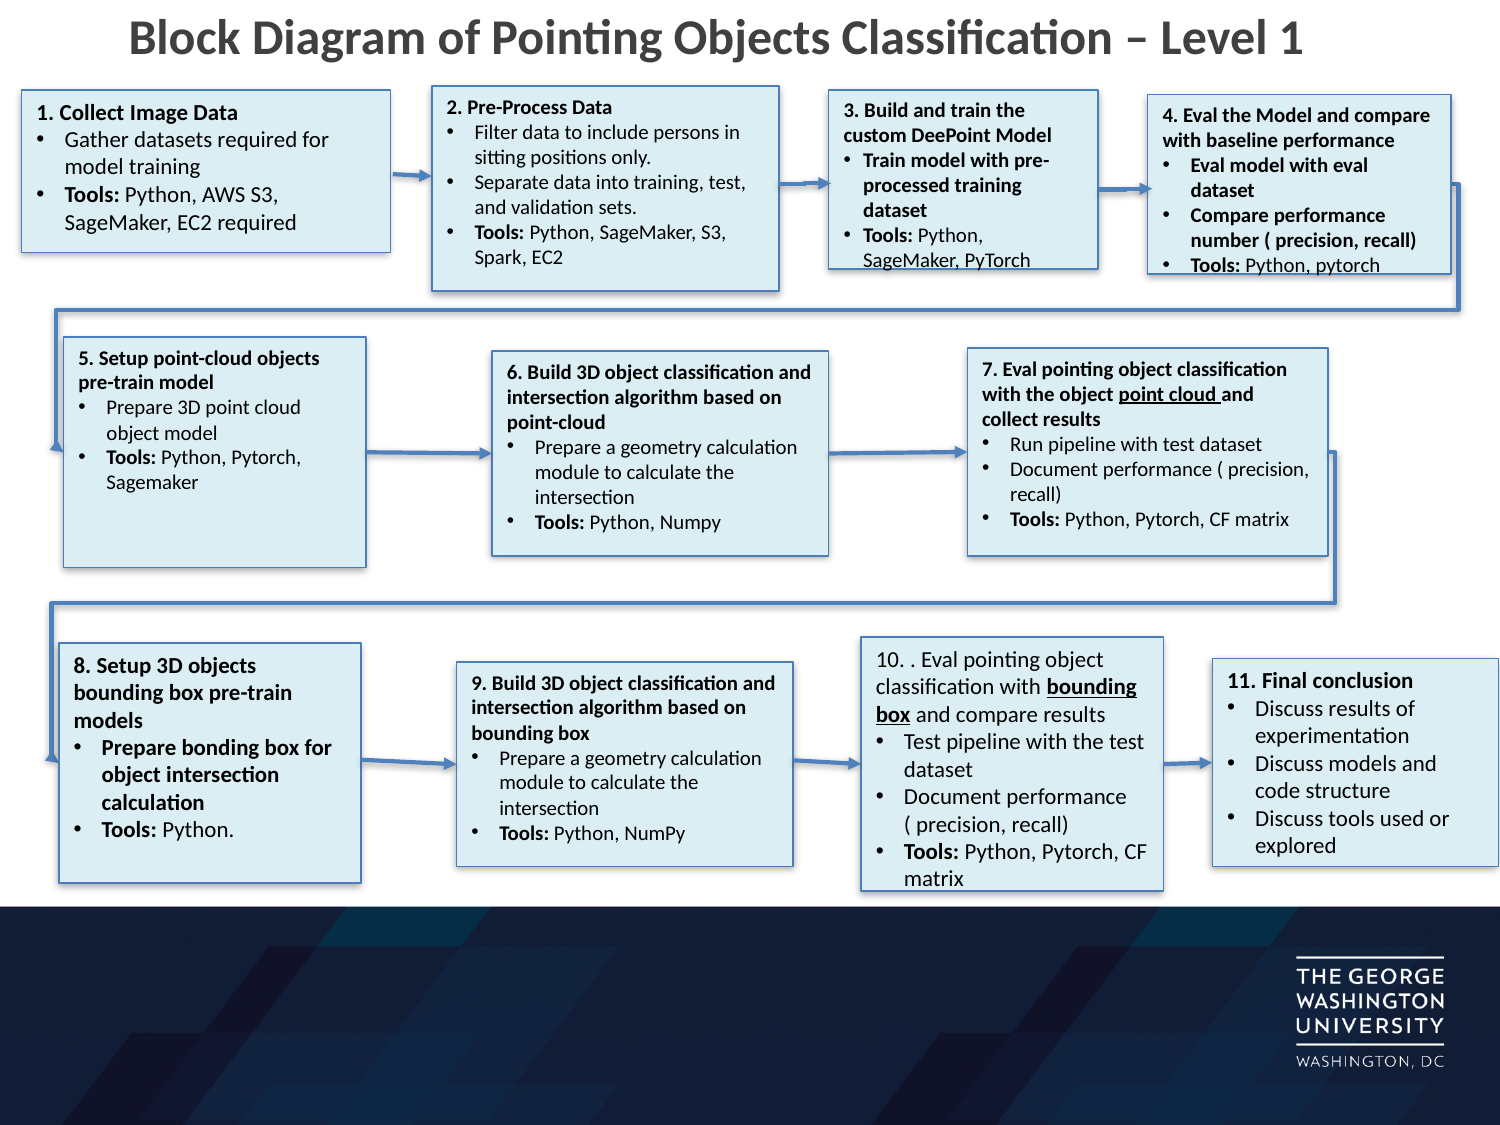

Block Diagram of Pointing Objects Classification – Level 1
2. Pre-Process Data
Filter data to include persons in sitting positions only.
Separate data into training, test, and validation sets.
Tools: Python, SageMaker, S3, Spark, EC2
1. Collect Image Data
Gather datasets required for model training
Tools: Python, AWS S3, SageMaker, EC2 required
3. Build and train the custom DeePoint Model
Train model with pre-processed training dataset
Tools: Python, SageMaker, PyTorch
4. Eval the Model and compare with baseline performance
Eval model with eval dataset
Compare performance number ( precision, recall)
Tools: Python, pytorch
5. Setup point-cloud objects pre-train model
Prepare 3D point cloud object model
Tools: Python, Pytorch, Sagemaker

7. Eval pointing object classification with the object point cloud and collect results
Run pipeline with test dataset
Document performance ( precision, recall)
Tools: Python, Pytorch, CF matrix

6. Build 3D object classification and intersection algorithm based on point-cloud
Prepare a geometry calculation module to calculate the intersection
Tools: Python, Numpy

10. . Eval pointing object classification with bounding box and compare results
Test pipeline with the test dataset
Document performance ( precision, recall)
Tools: Python, Pytorch, CF matrix

8. Setup 3D objects bounding box pre-train models
Prepare bonding box for object intersection calculation
Tools: Python.

11. Final conclusion
Discuss results of experimentation
Discuss models and code structure
Discuss tools used or explored

9. Build 3D object classification and intersection algorithm based on bounding box
Prepare a geometry calculation module to calculate the intersection
Tools: Python, NumPy